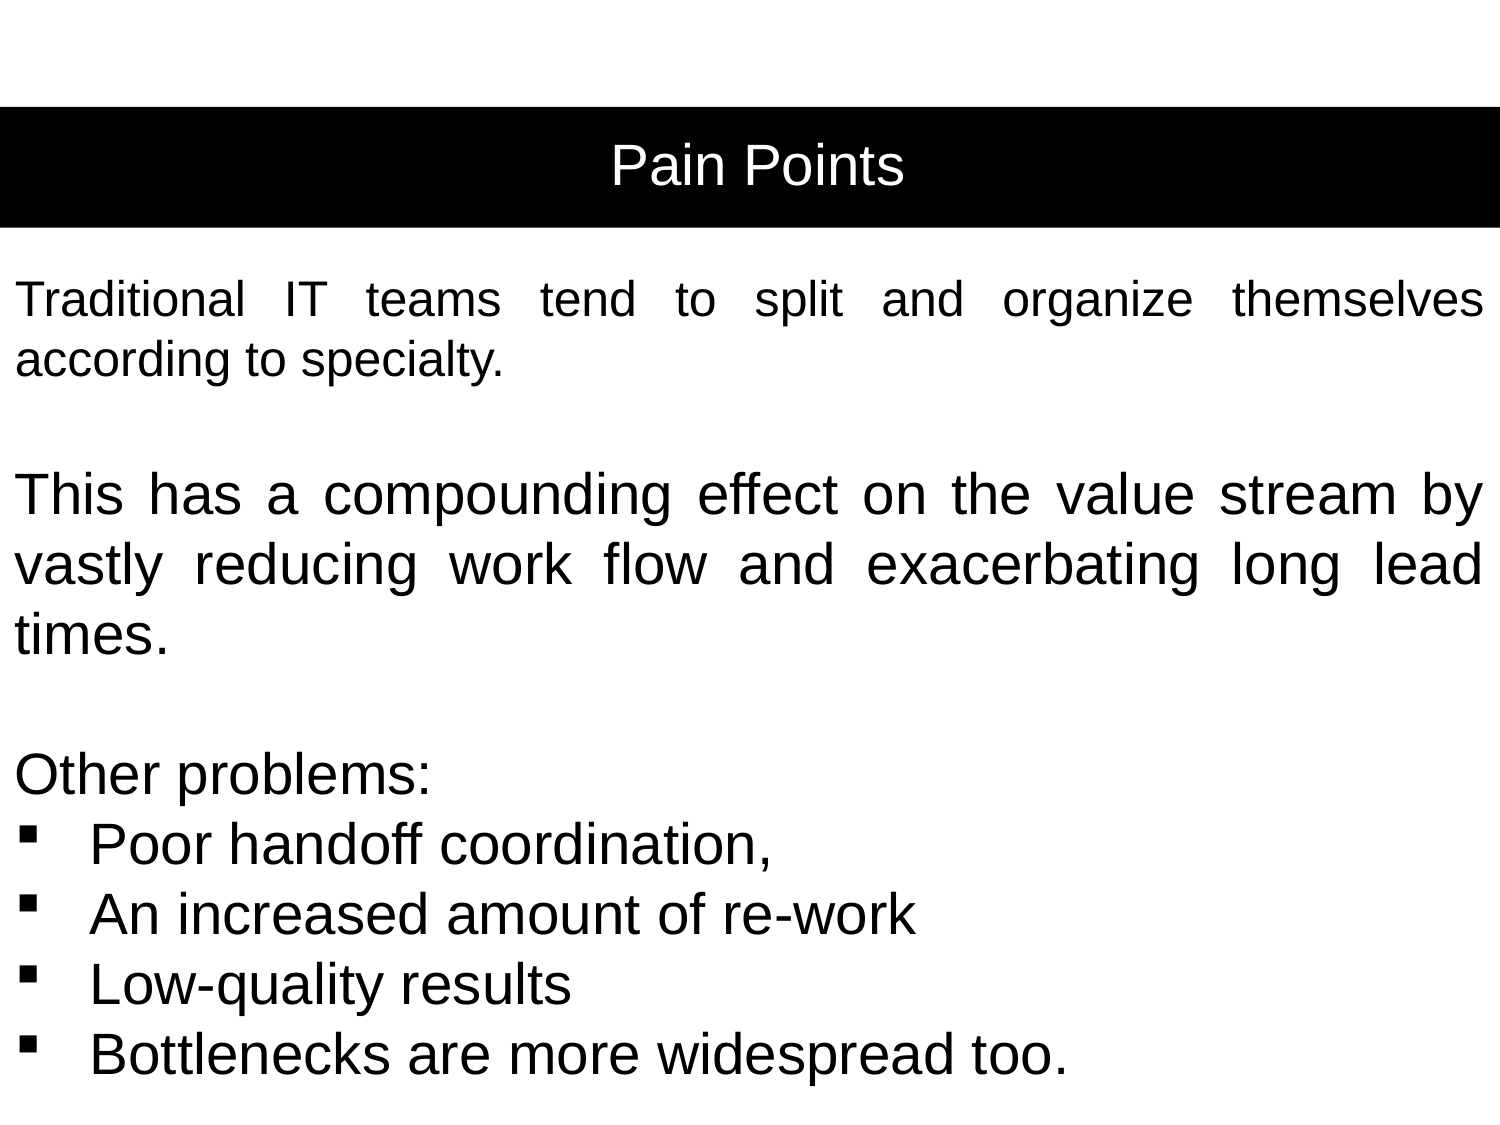

# Pain Points

Traditional IT teams tend to split and organize themselves according to specialty.

This has a compounding effect on the value stream by vastly reducing work flow and exacerbating long lead times.

Other problems:
Poor handoff coordination,
An increased amount of re-work
Low-quality results
Bottlenecks are more widespread too.